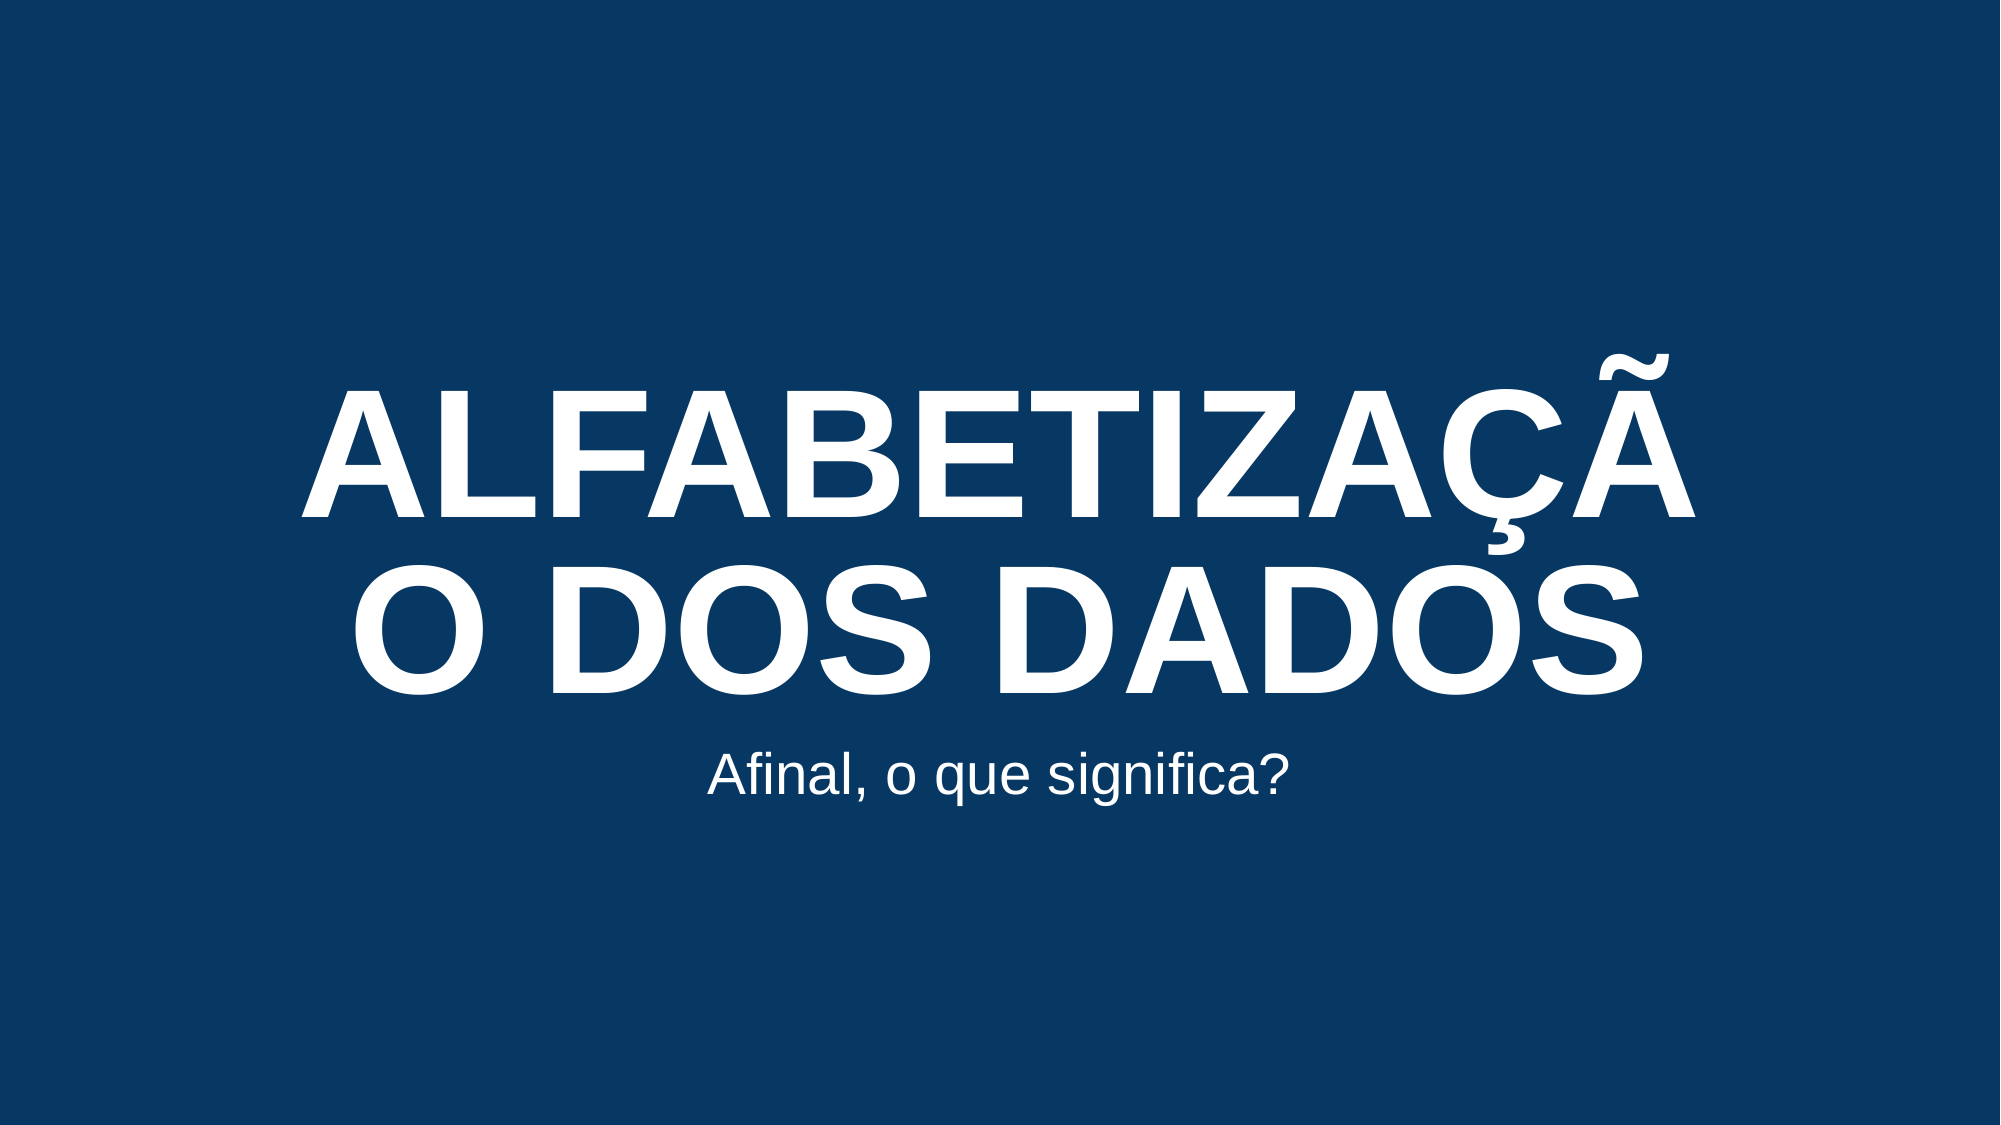

ALFABETIZAÇÃO DOS DADOS
Afinal, o que significa?